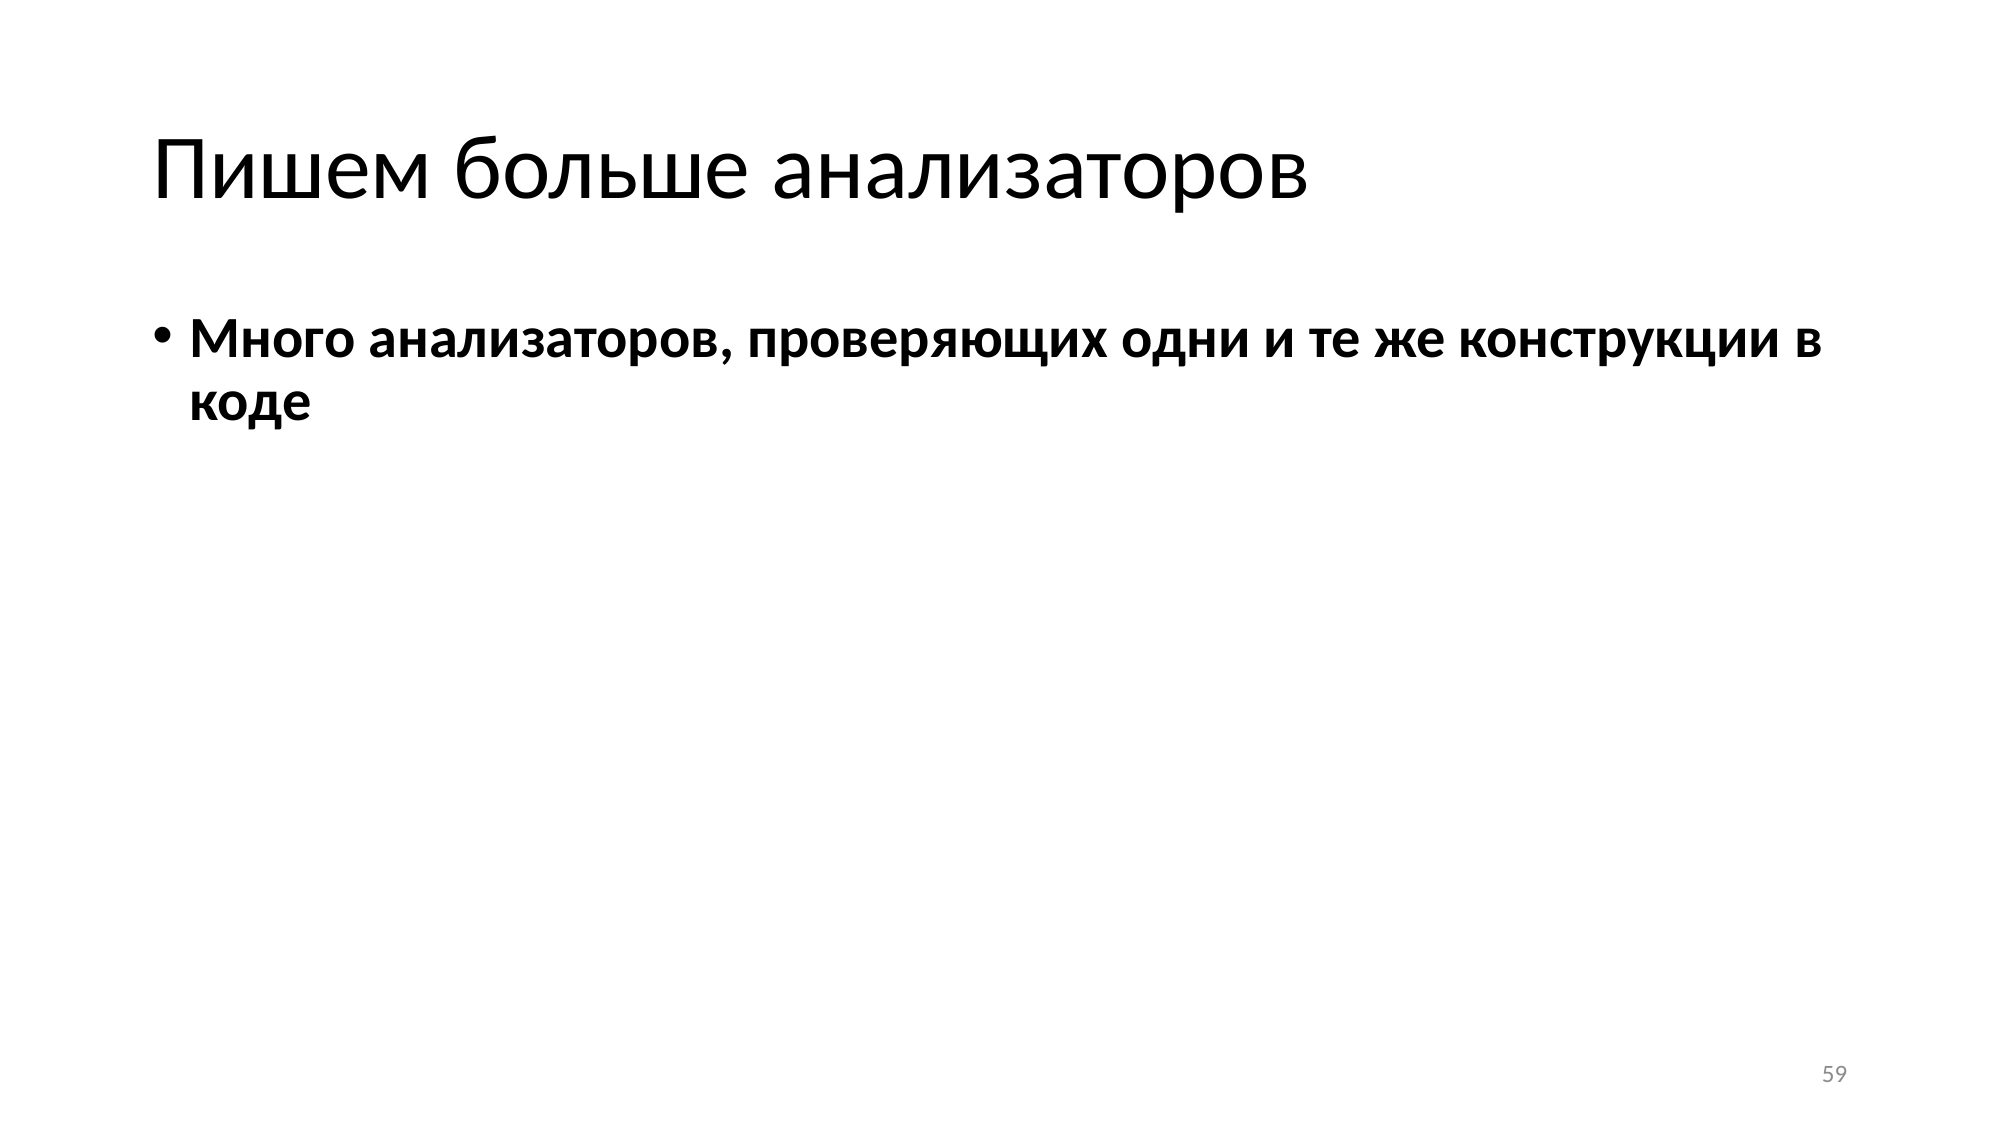

# Пишем больше анализаторов
Много анализаторов, проверяющих одни и те же конструкции в коде
59